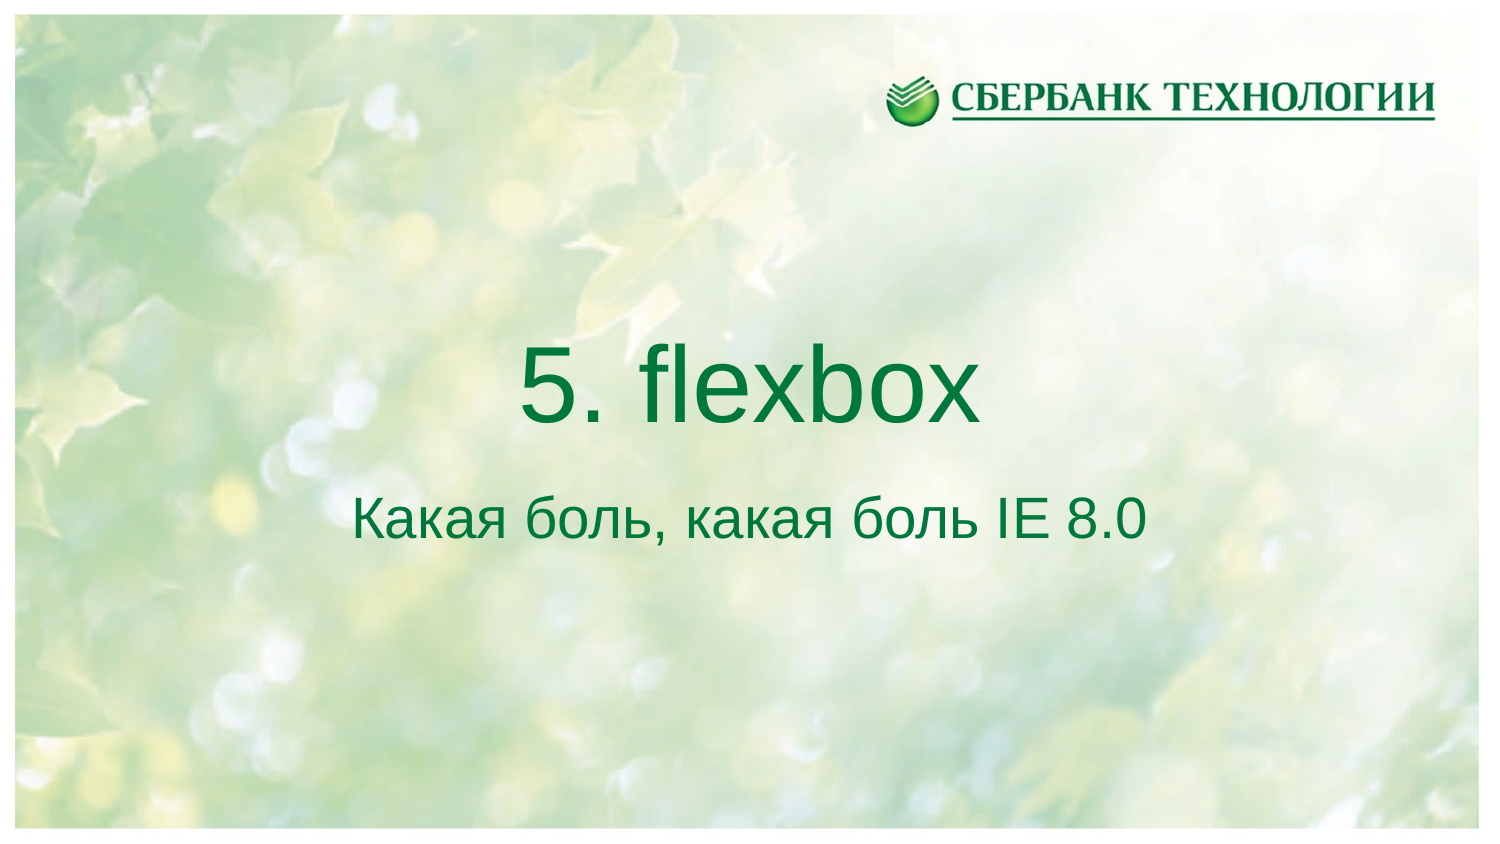

# 5. flexbox
Какая боль, какая боль IE 8.0